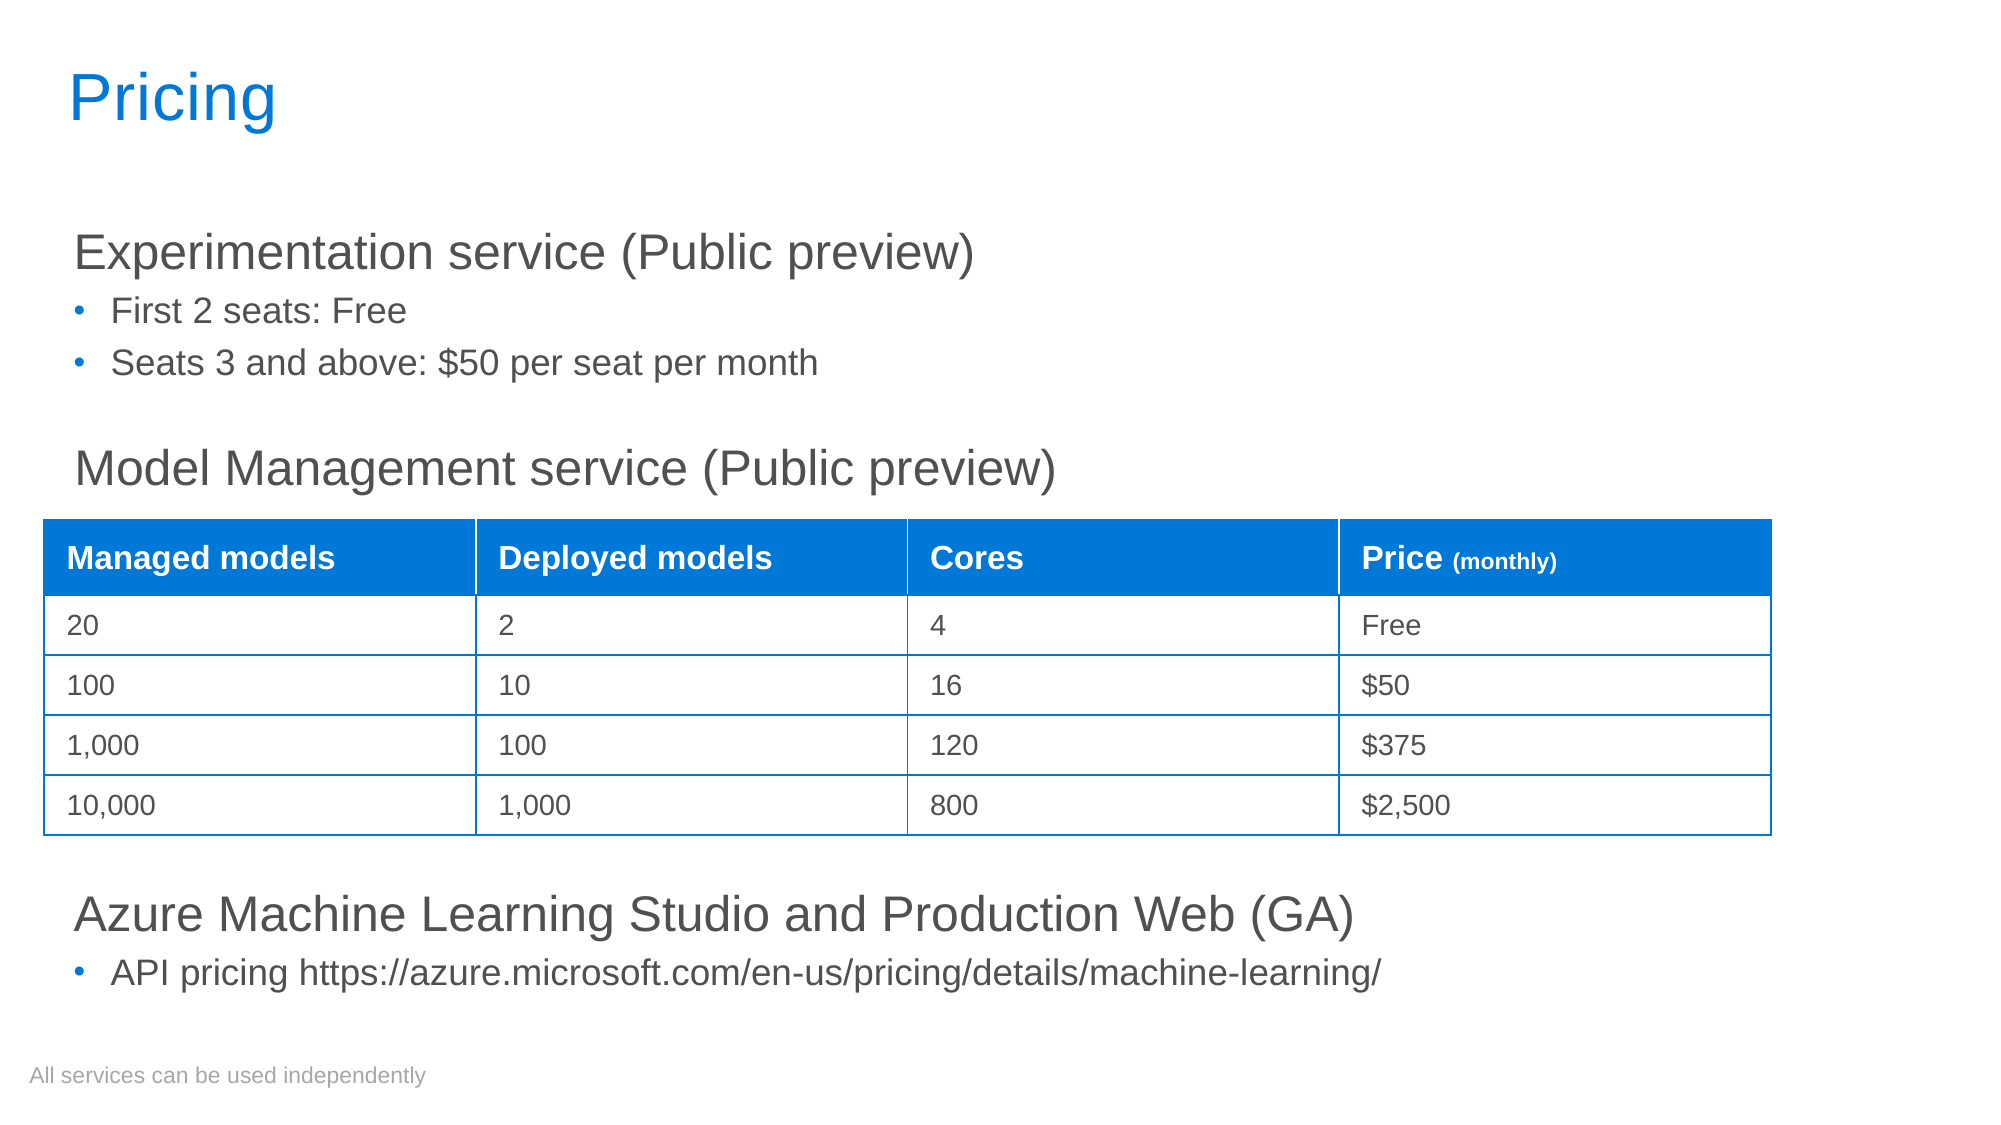

# Pricing
Experimentation service (Public preview)
First 2 seats: Free
Seats 3 and above: $50 per seat per month
Model Management service (Public preview)
| Managed models | Deployed models | Cores | Price (monthly) |
| --- | --- | --- | --- |
| 20 | 2 | 4 | Free |
| 100 | 10 | 16 | $50 |
| 1,000 | 100 | 120 | $375 |
| 10,000 | 1,000 | 800 | $2,500 |
Azure Machine Learning Studio and Production Web (GA)
API pricing https://azure.microsoft.com/en-us/pricing/details/machine-learning/
All services can be used independently